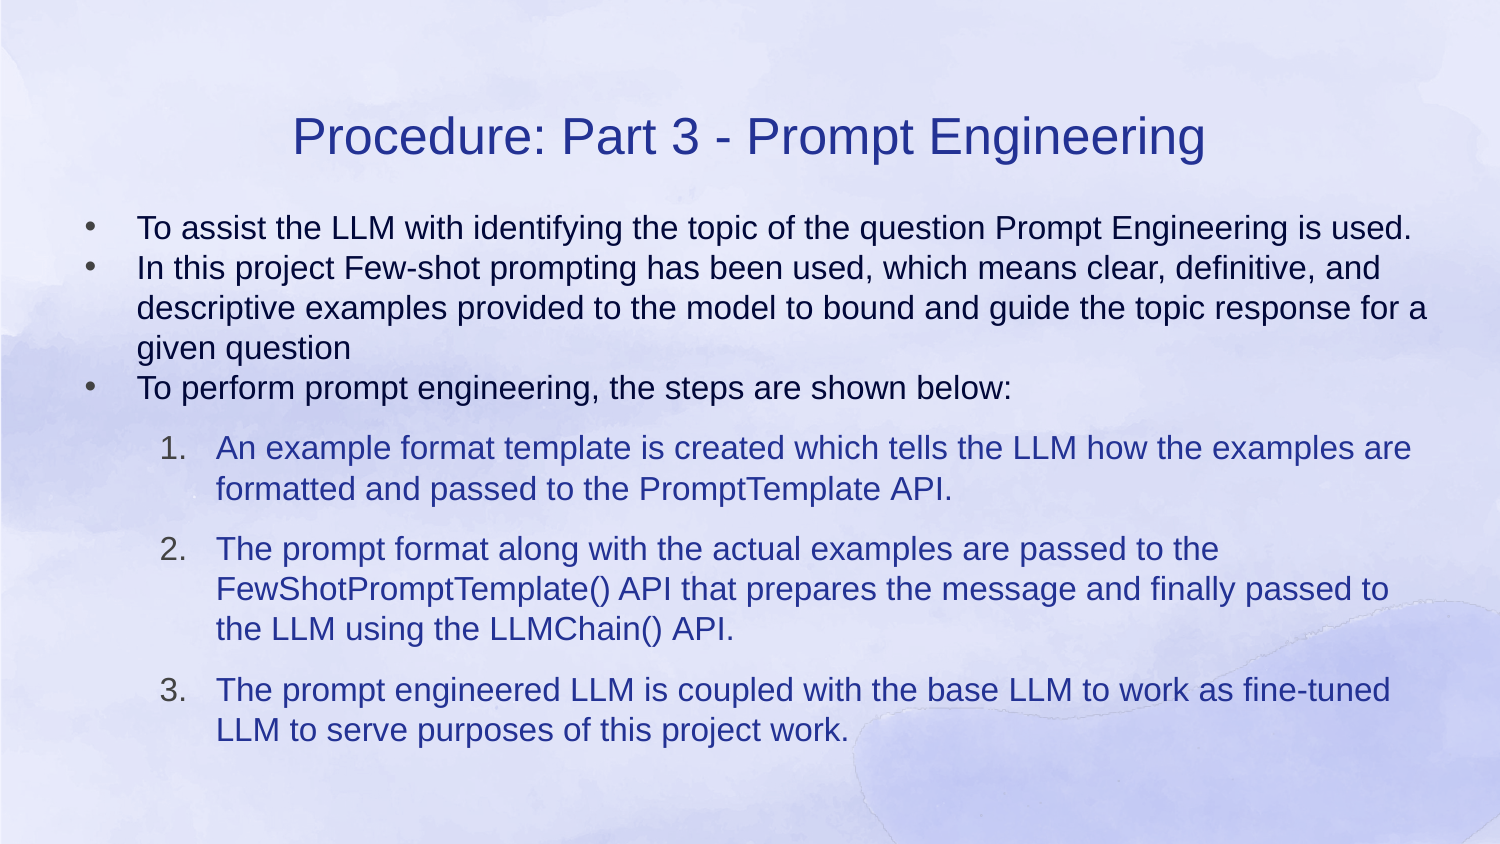

# Procedure: Part 3 - Prompt Engineering
To assist the LLM with identifying the topic of the question Prompt Engineering is used.
In this project Few-shot prompting has been used, which means clear, definitive, and descriptive examples provided to the model to bound and guide the topic response for a given question
To perform prompt engineering, the steps are shown below:
An example format template is created which tells the LLM how the examples are formatted and passed to the PromptTemplate API.
The prompt format along with the actual examples are passed to the FewShotPromptTemplate() API that prepares the message and finally passed to the LLM using the LLMChain() API.
The prompt engineered LLM is coupled with the base LLM to work as fine-tuned LLM to serve purposes of this project work.